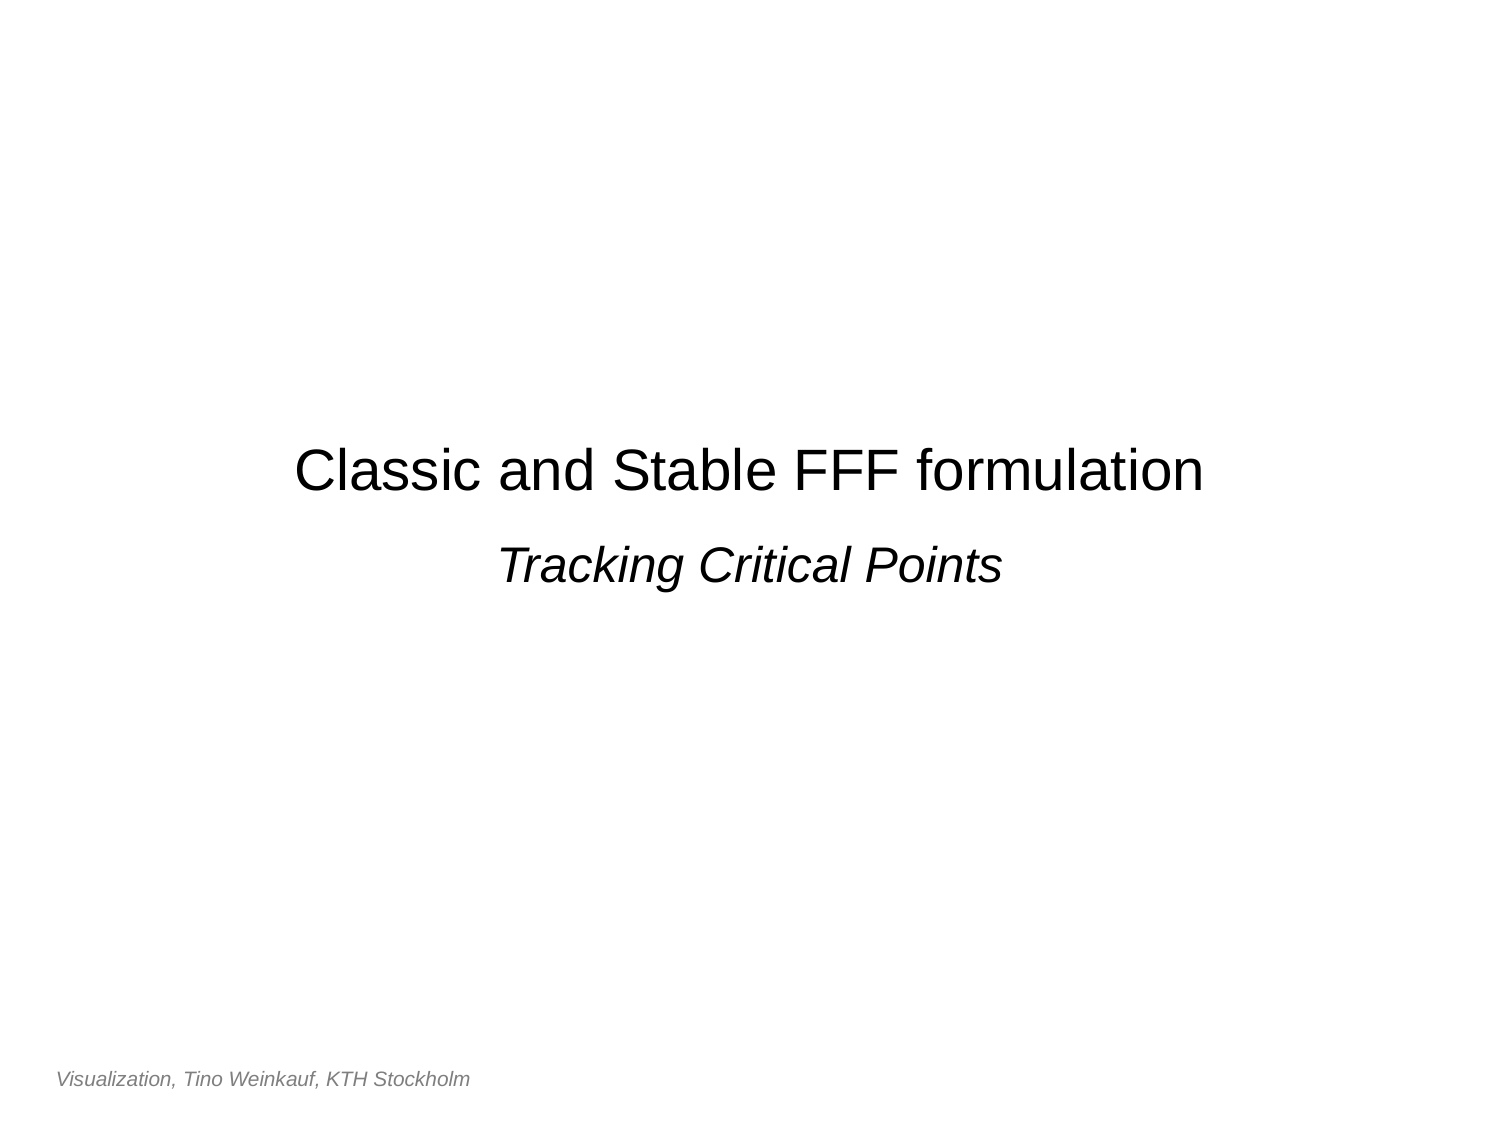

Classic and Stable FFF formulation
Tracking Critical Points